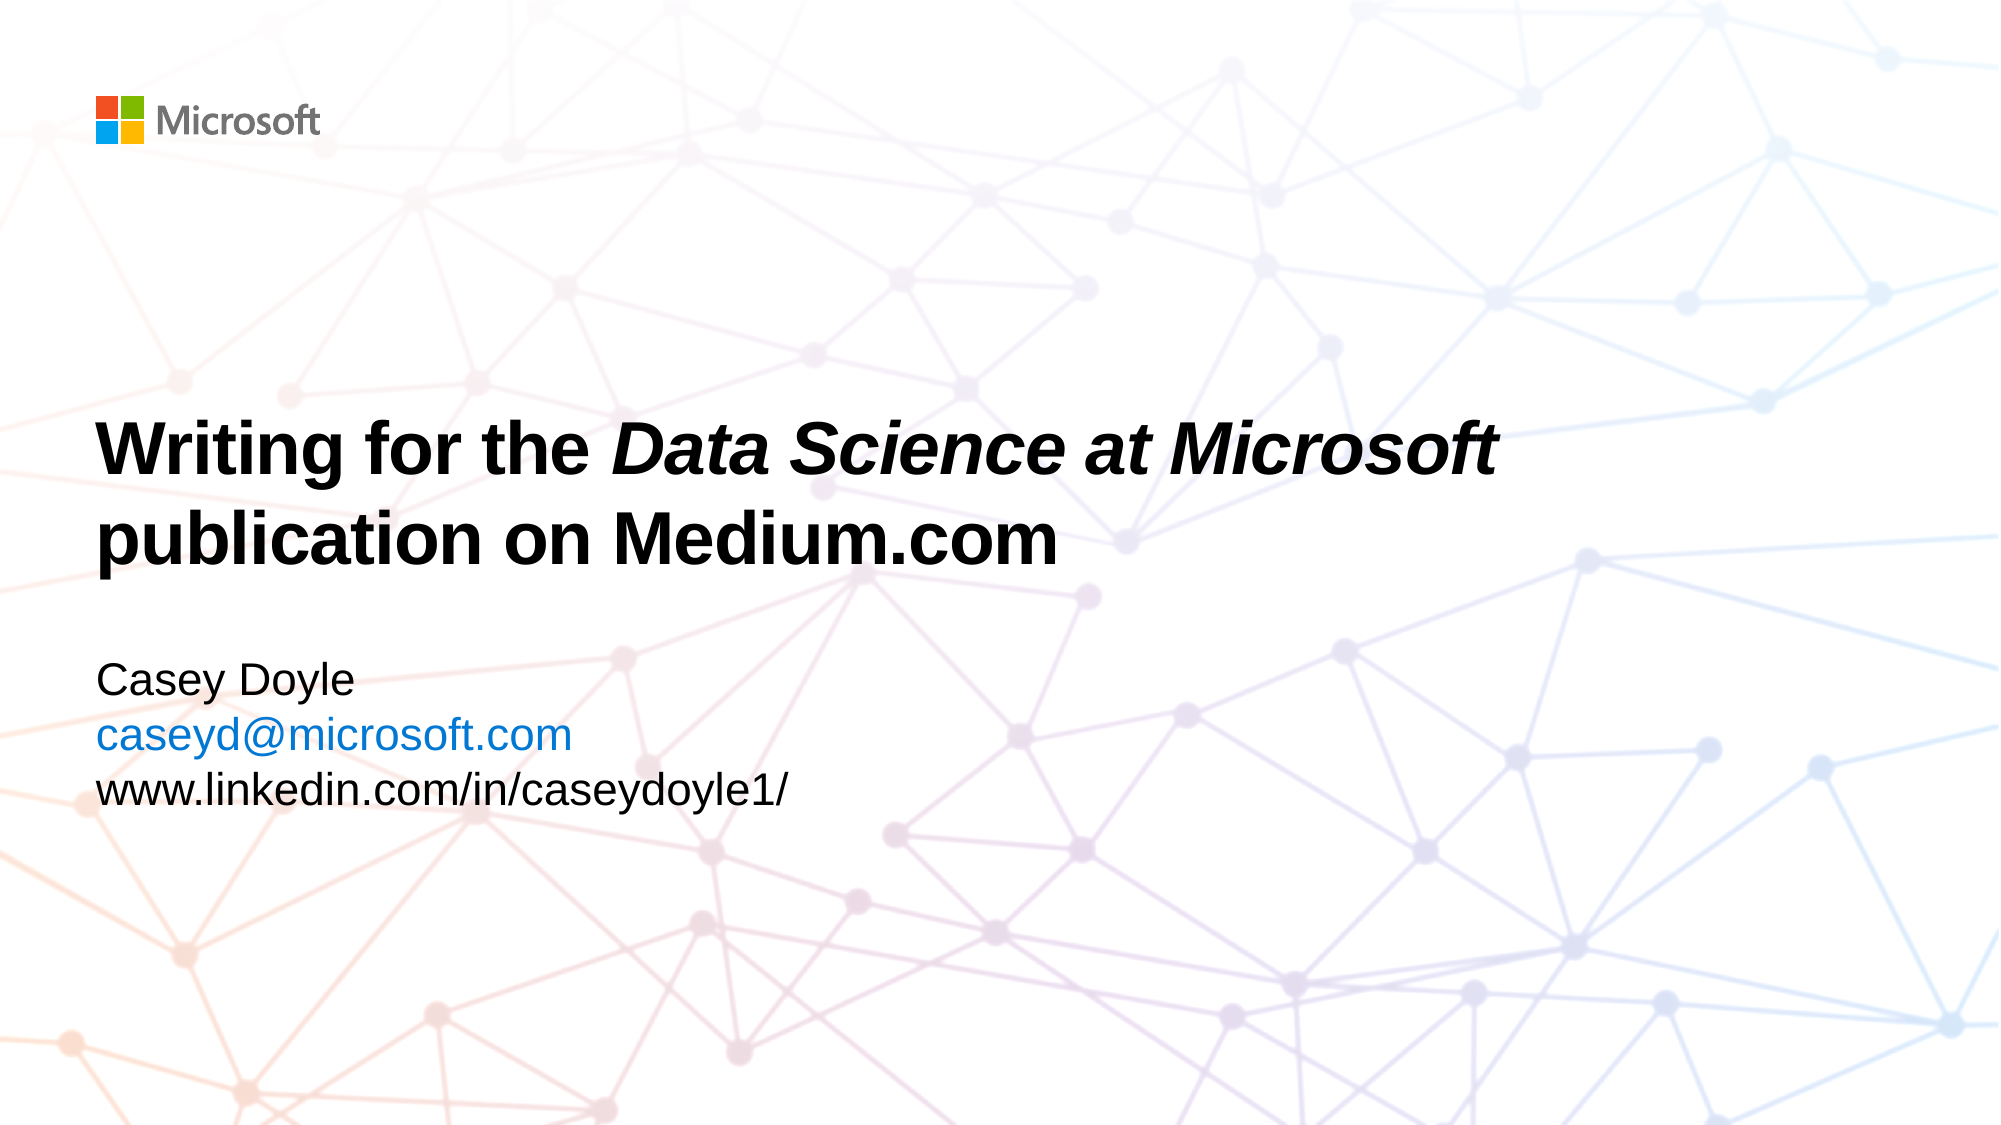

# Writing for the Data Science at Microsoft publication on Medium.com
Casey Doyle
caseyd@microsoft.com
www.linkedin.com/in/caseydoyle1/